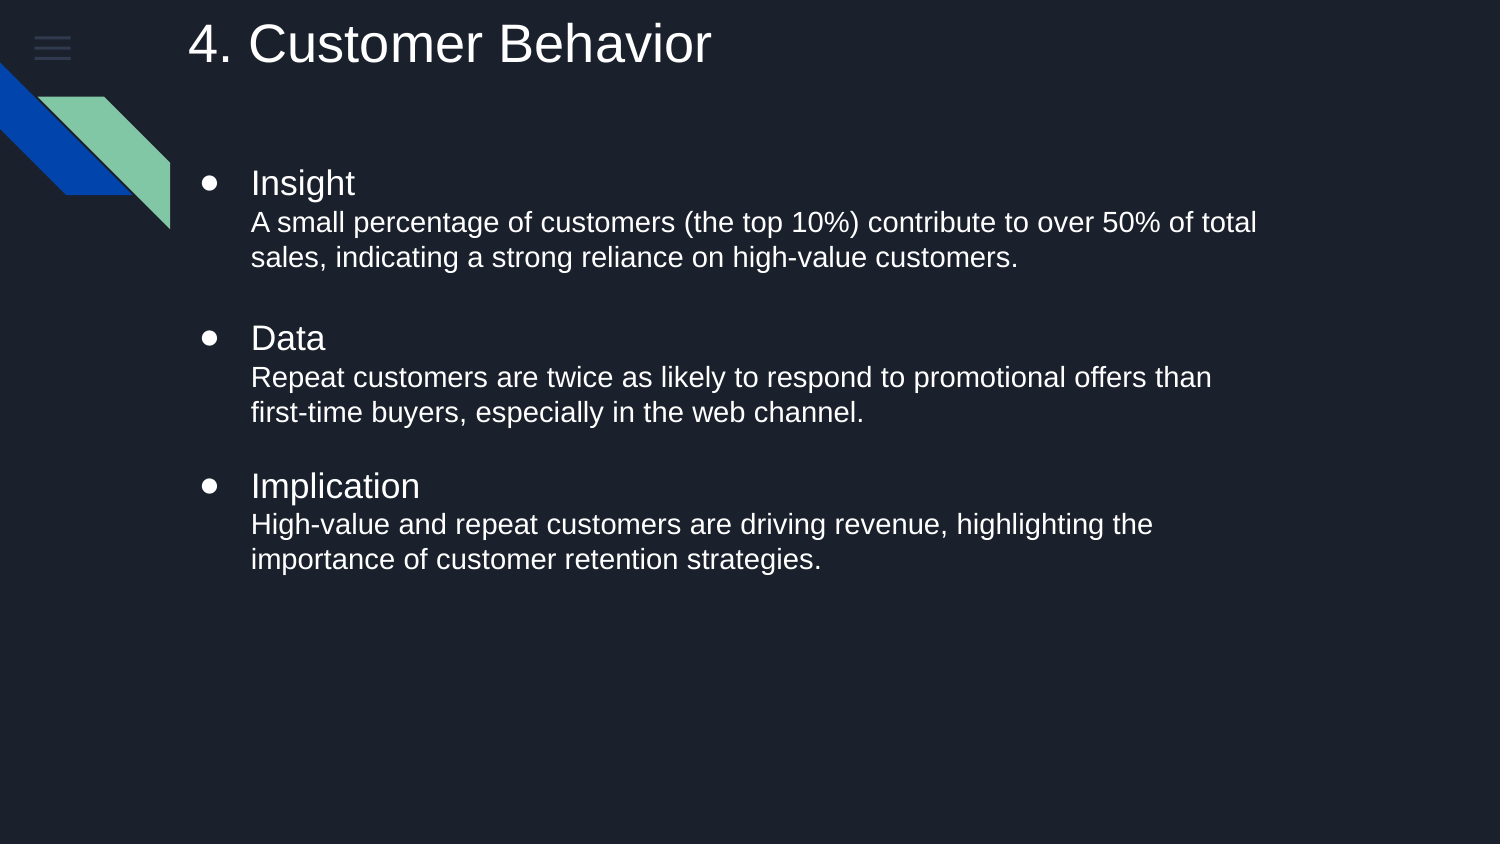

4. Customer Behavior
Insight
A small percentage of customers (the top 10%) contribute to over 50% of total sales, indicating a strong reliance on high-value customers.

Data
Repeat customers are twice as likely to respond to promotional offers than first-time buyers, especially in the web channel.

Implication
High-value and repeat customers are driving revenue, highlighting the importance of customer retention strategies.